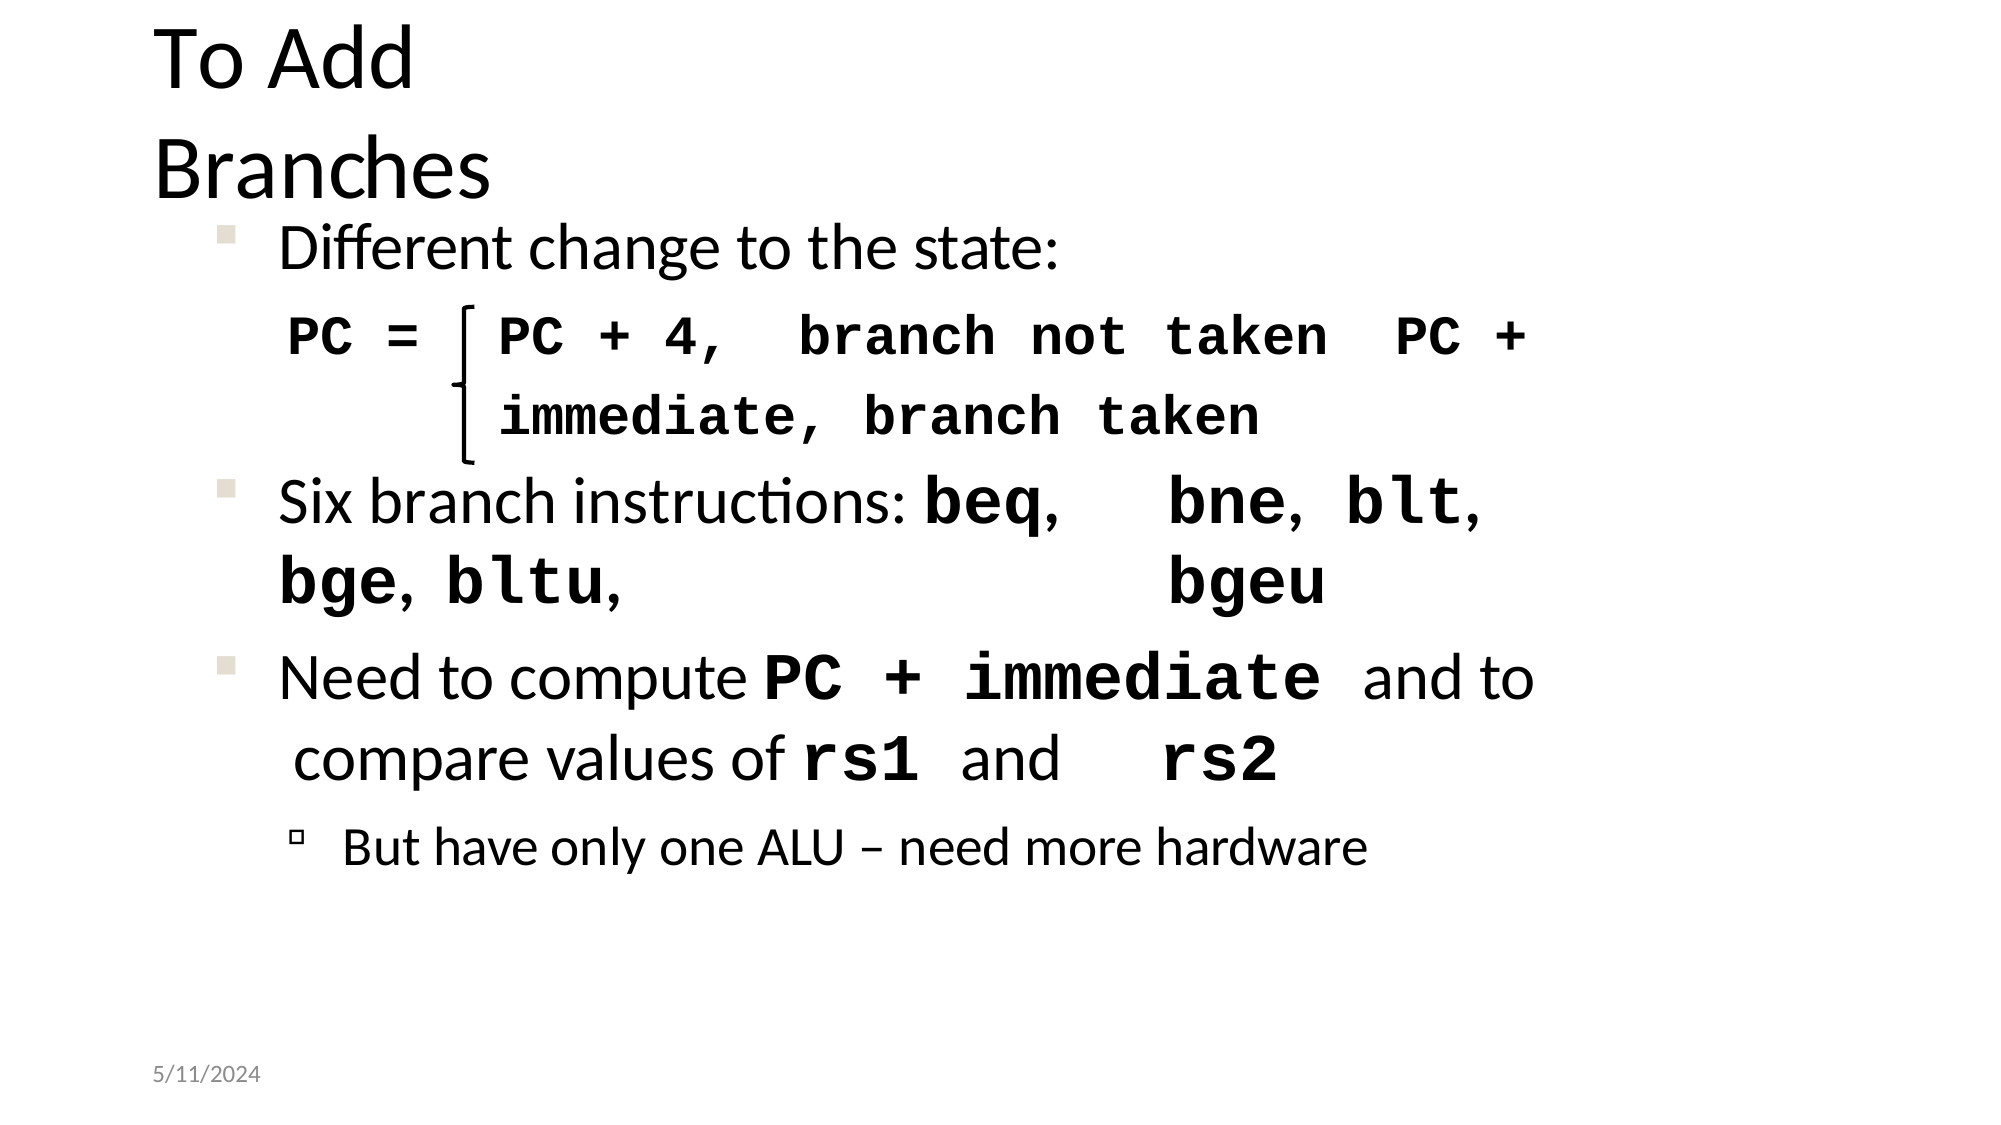

# To Add Branches
Different change to the state:
PC =	PC + 4,	branch not taken  PC + immediate, branch taken
Six branch instructions: beq,	bne,	blt,	bge,  bltu,	bgeu
Need to compute PC + immediate and to  compare values of rs1 and	rs2
But have only one ALU – need more hardware

5/11/2024